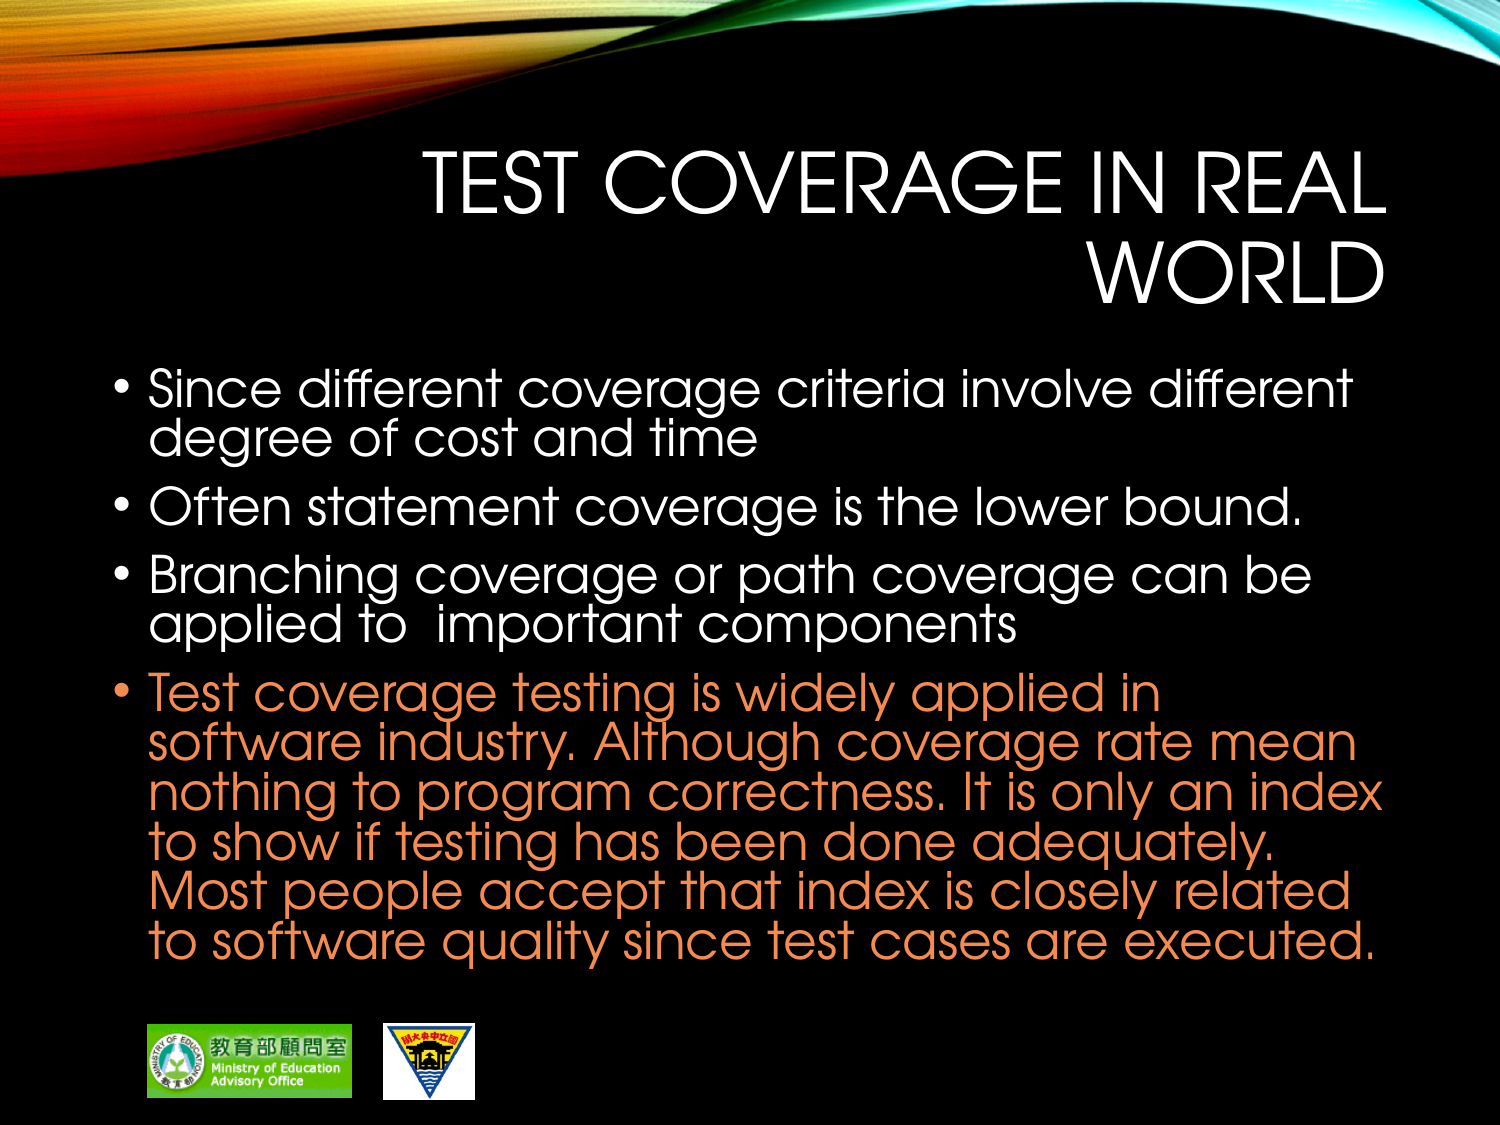

# Test coverage in real world
Since different coverage criteria involve different degree of cost and time
Often statement coverage is the lower bound.
Branching coverage or path coverage can be applied to  important components
Test coverage testing is widely applied in software industry. Although coverage rate mean nothing to program correctness. It is only an index to show if testing has been done adequately. Most people accept that index is closely related to software quality since test cases are executed.